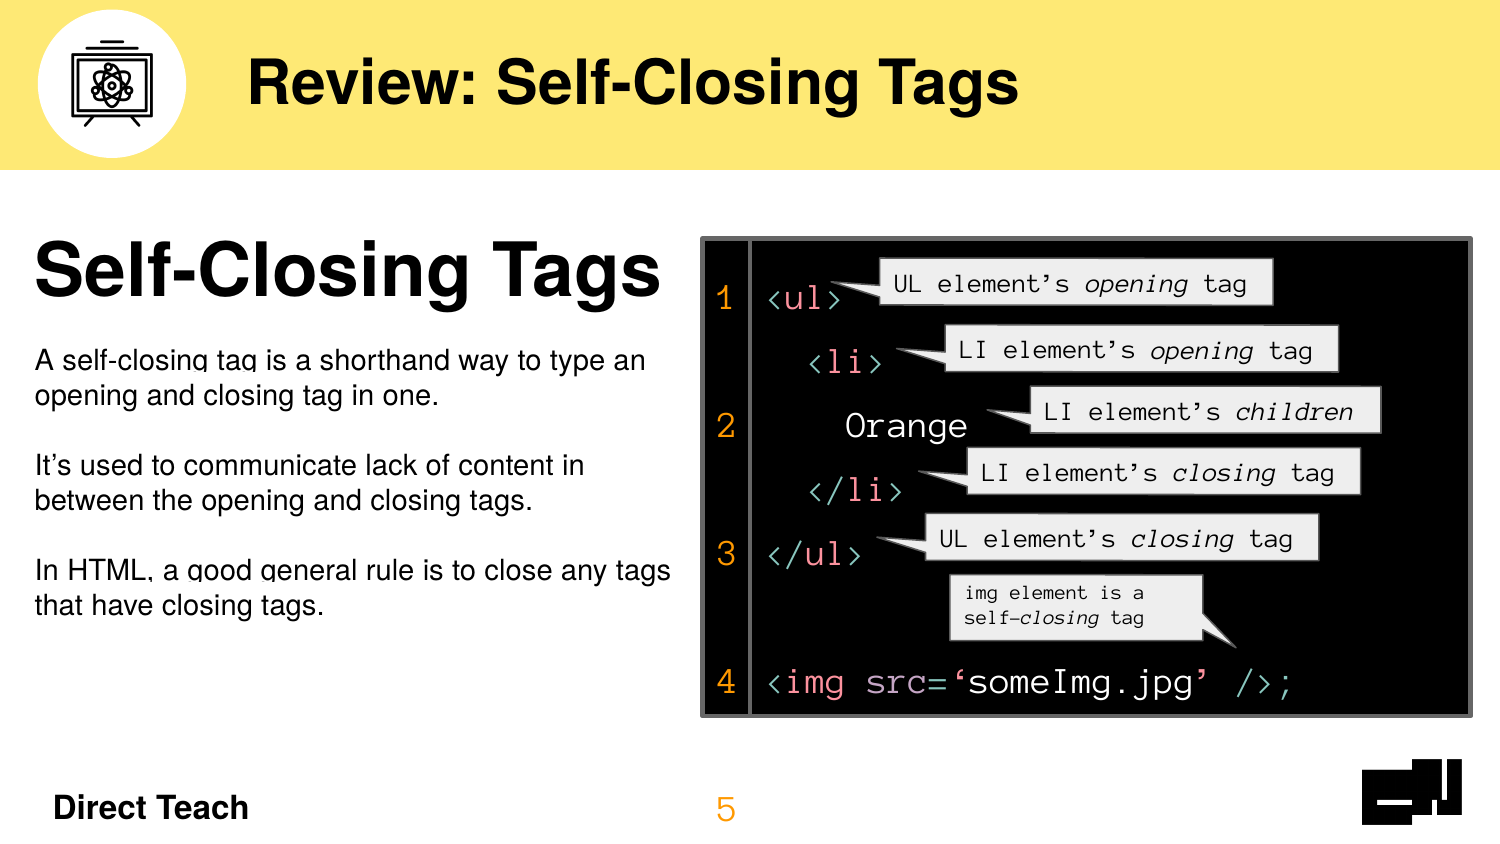

# Review: Self-Closing Tags
Self-Closing Tags
A self-closing tag is a shorthand way to type an opening and closing tag in one.
It’s used to communicate lack of content in between the opening and closing tags.
In HTML, a good general rule is to close any tags that have closing tags.
1
2
3
4
5
6
7
<ul>
  <li>
    Orange
  </li>
</ul>

<img src=‘someImg.jpg’ />;
UL element’s opening tag
LI element’s opening tag
LI element’s closing tag
LI element’s children
UL element’s closing tag
img element is a
self-closing tag